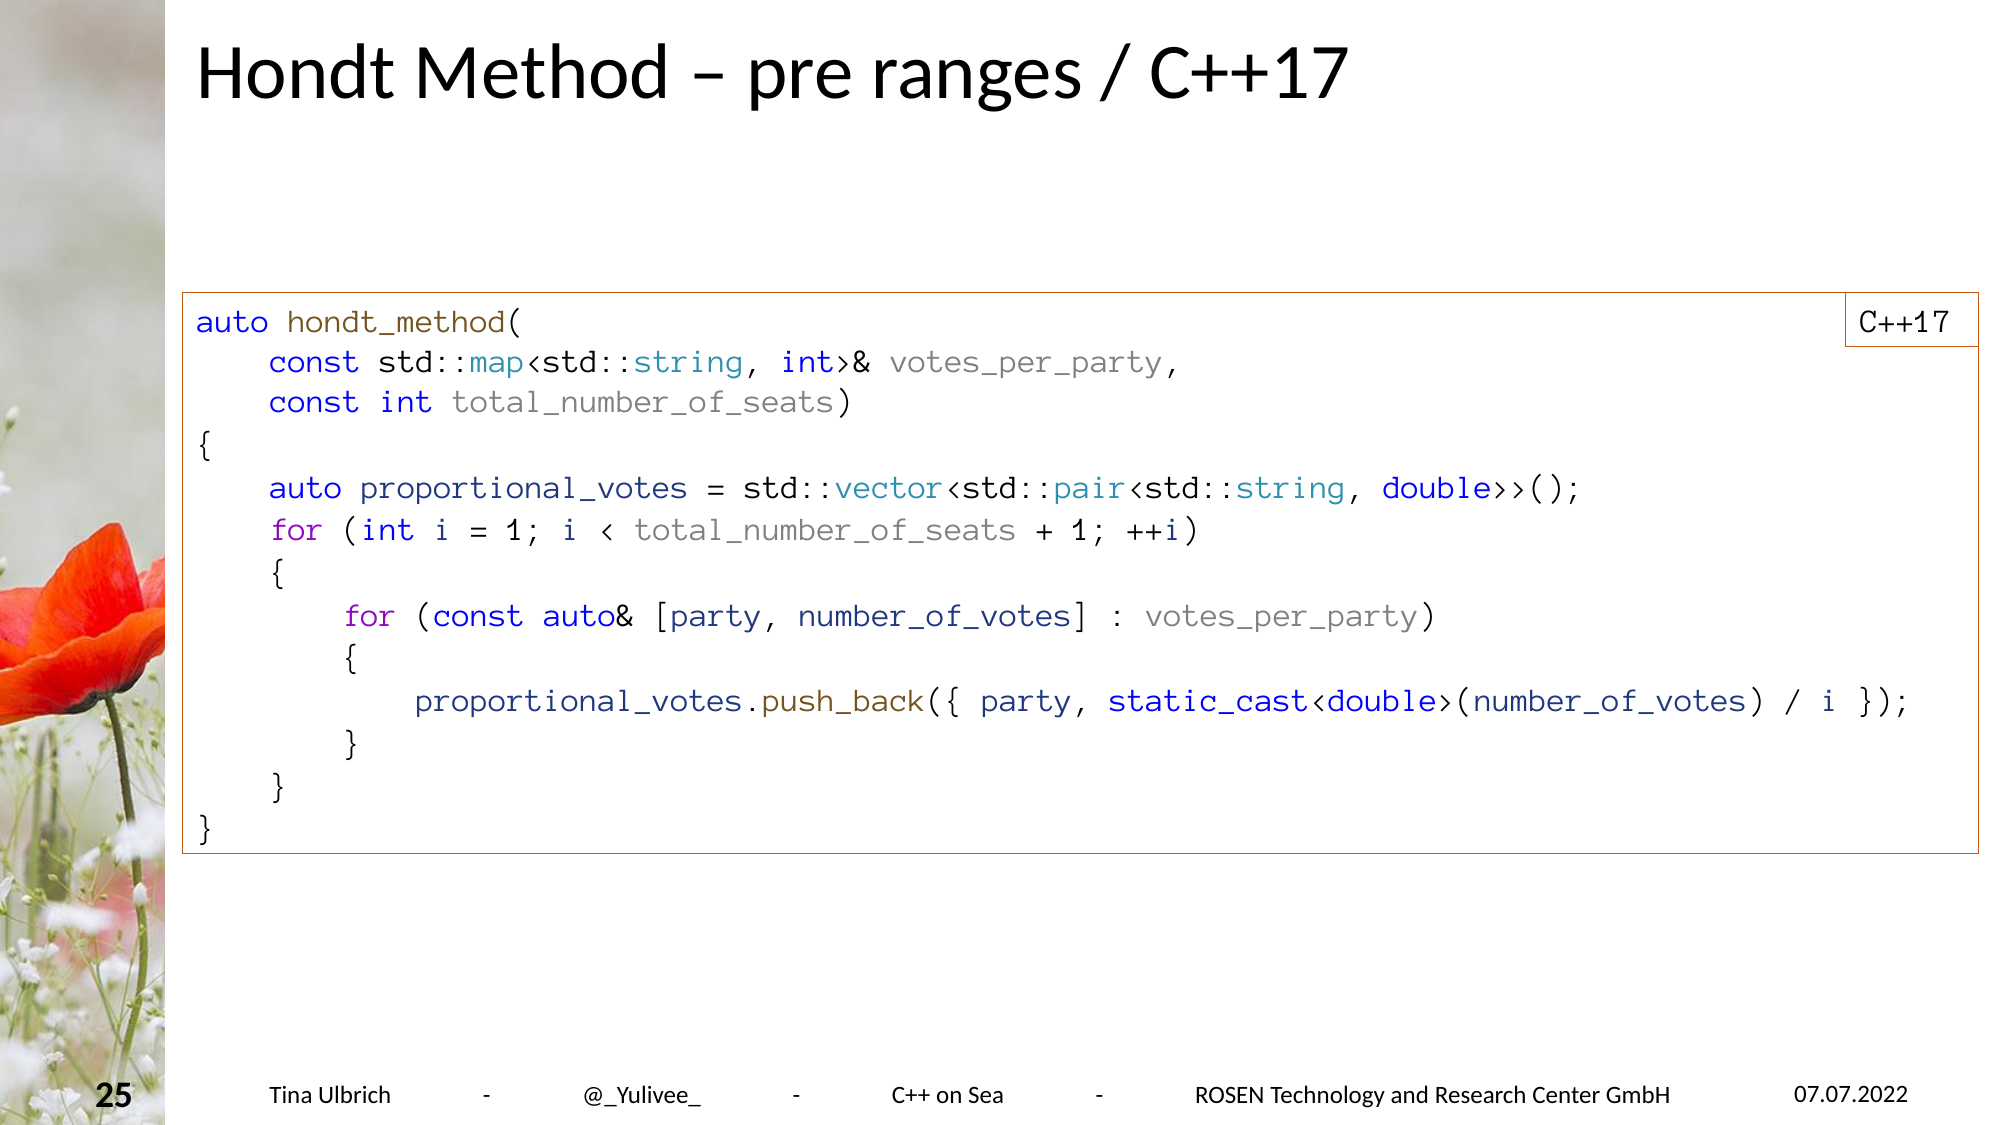

# Hondt Method – pre ranges / C++17
auto hondt_method(
    const std::map<std::string, int>& votes_per_party,
    const int total_number_of_seats)
{
    auto proportional_votes = std::vector<std::pair<std::string, double>>();
    for (int i = 1; i < total_number_of_seats + 1; ++i)
    {
        for (const auto& [party, number_of_votes] : votes_per_party)
        {
            proportional_votes.push_back({ party, static_cast<double>(number_of_votes) / i });
        }
    }
}
C++17
07.07.2022
25
Tina Ulbrich                -                @_Yulivee_                -                C++ on Sea                -                ROSEN Technology and Research Center GmbH